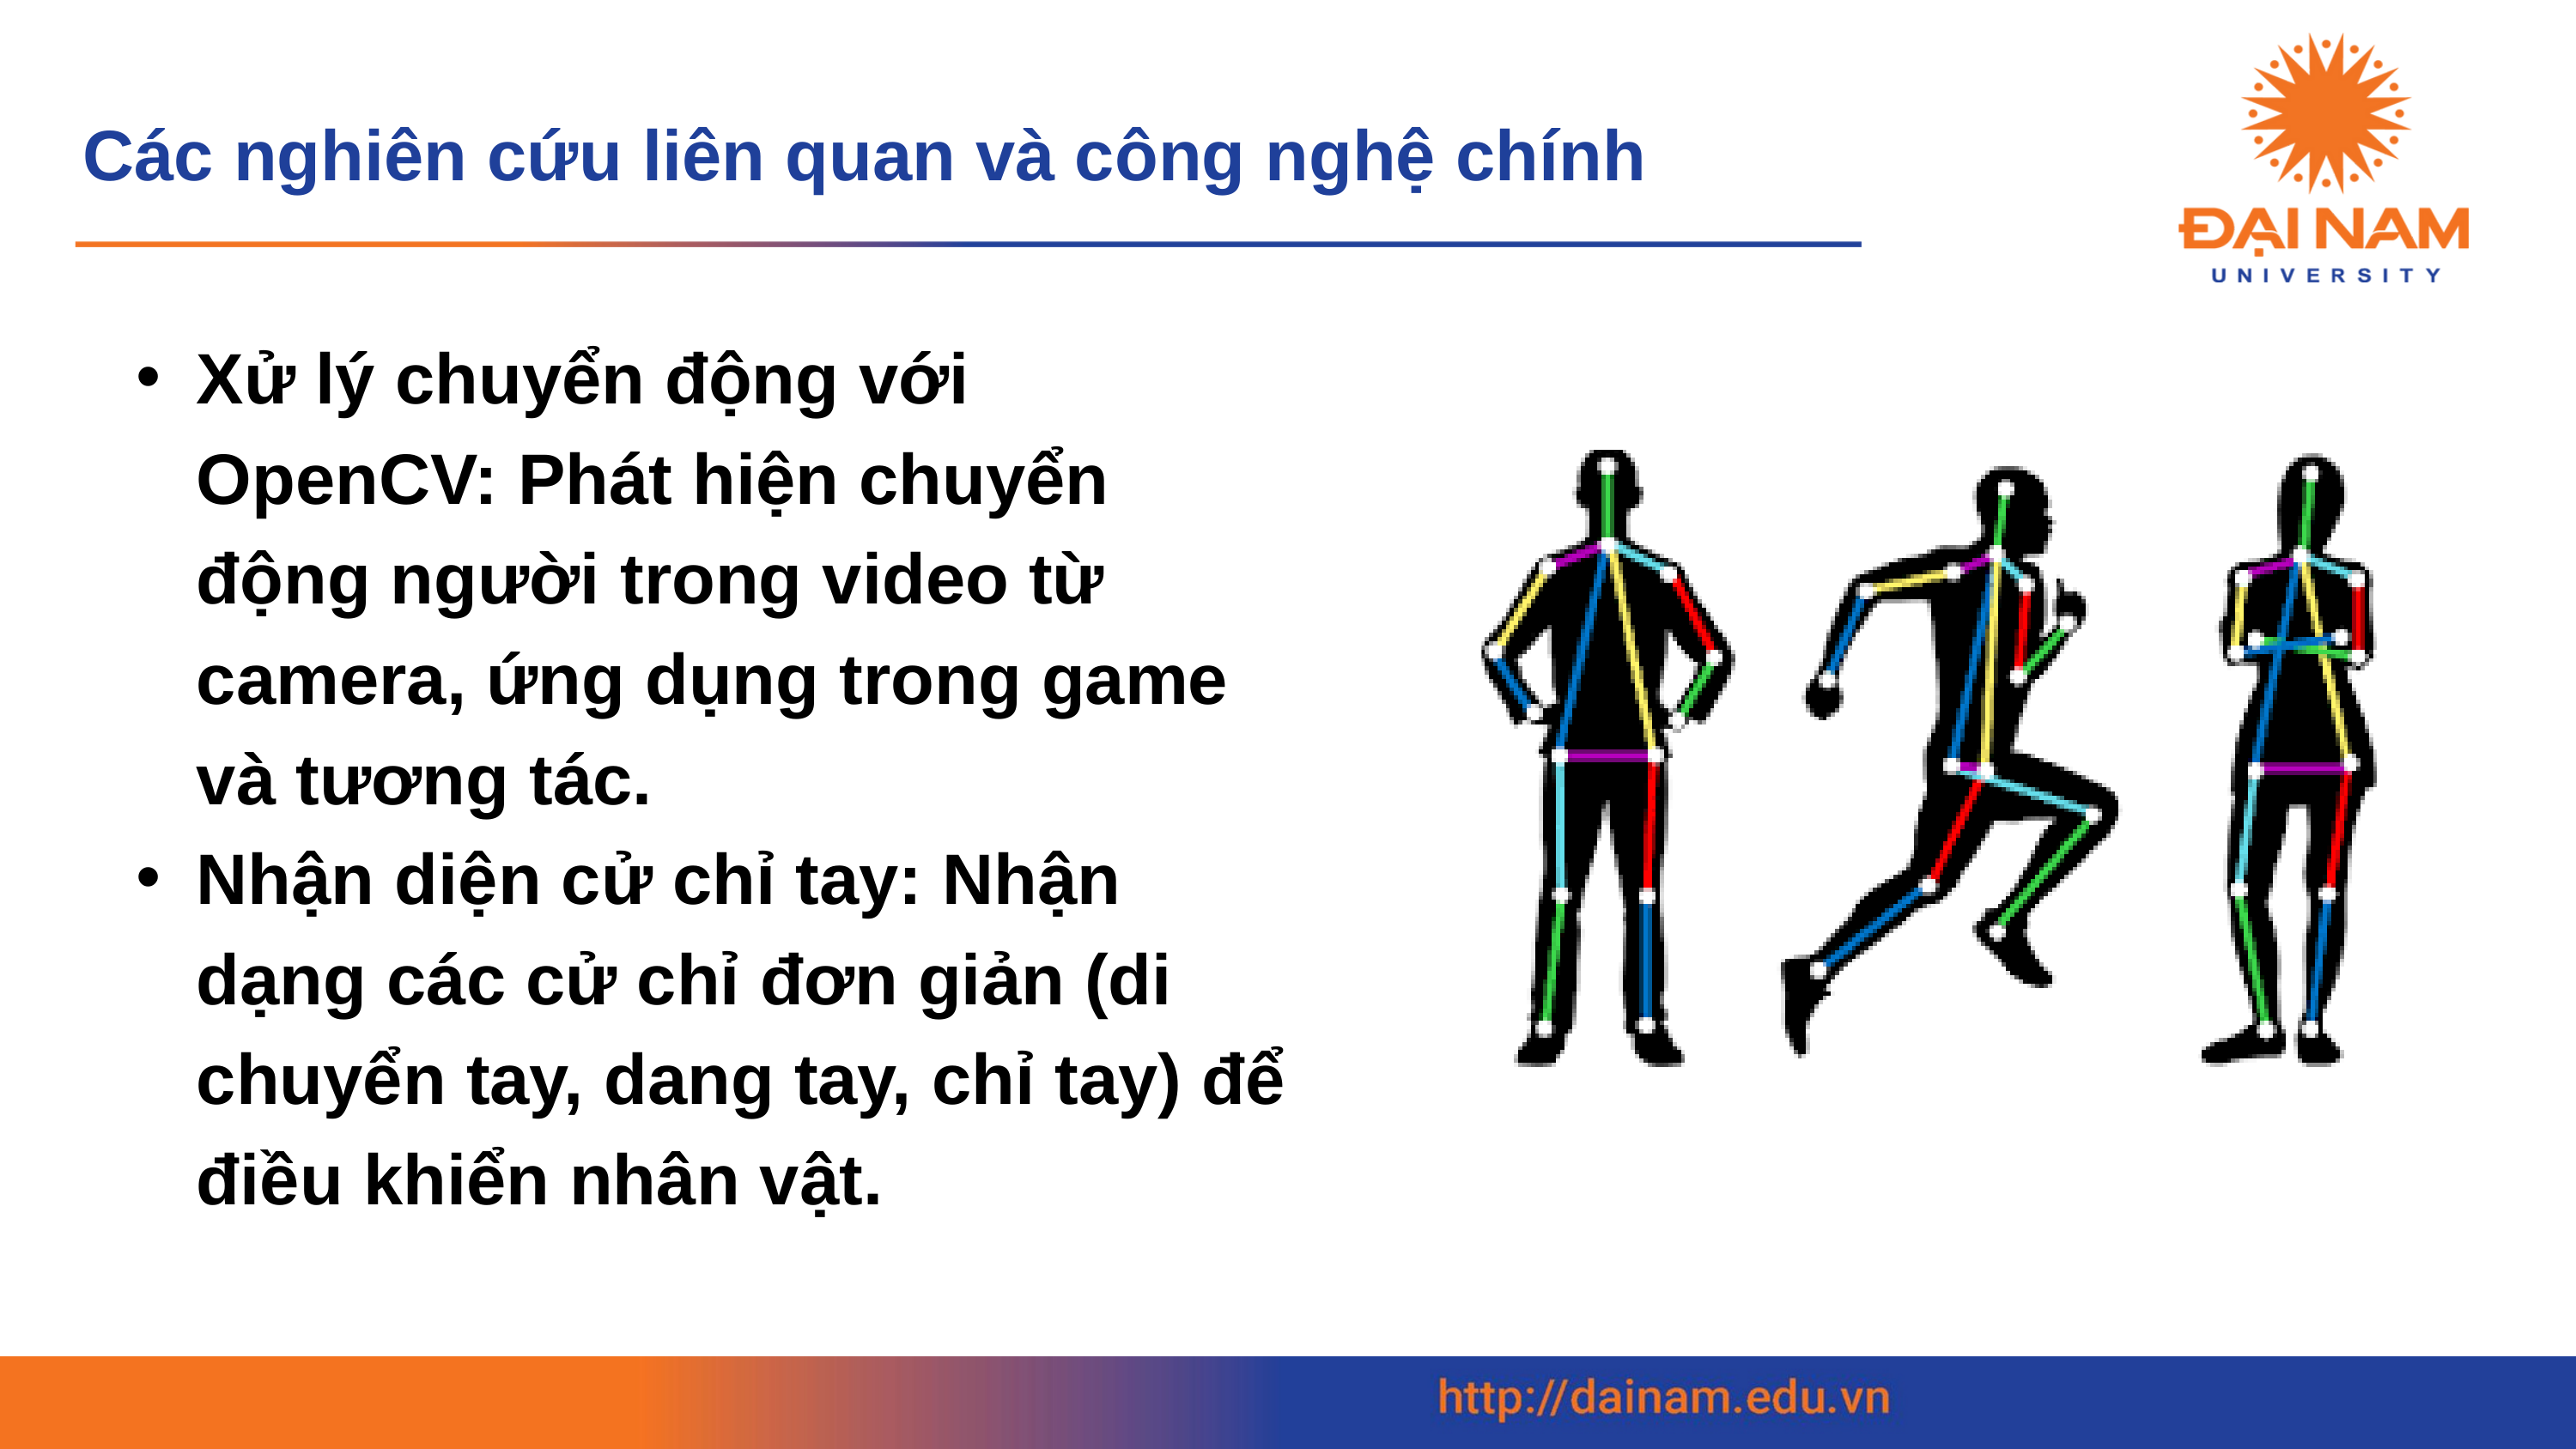

Các nghiên cứu liên quan và công nghệ chính

Xử lý chuyển động với OpenCV: Phát hiện chuyển động người trong video từ camera, ứng dụng trong game và tương tác.
Nhận diện cử chỉ tay: Nhận dạng các cử chỉ đơn giản (di chuyển tay, dang tay, chỉ tay) để điều khiển nhân vật.